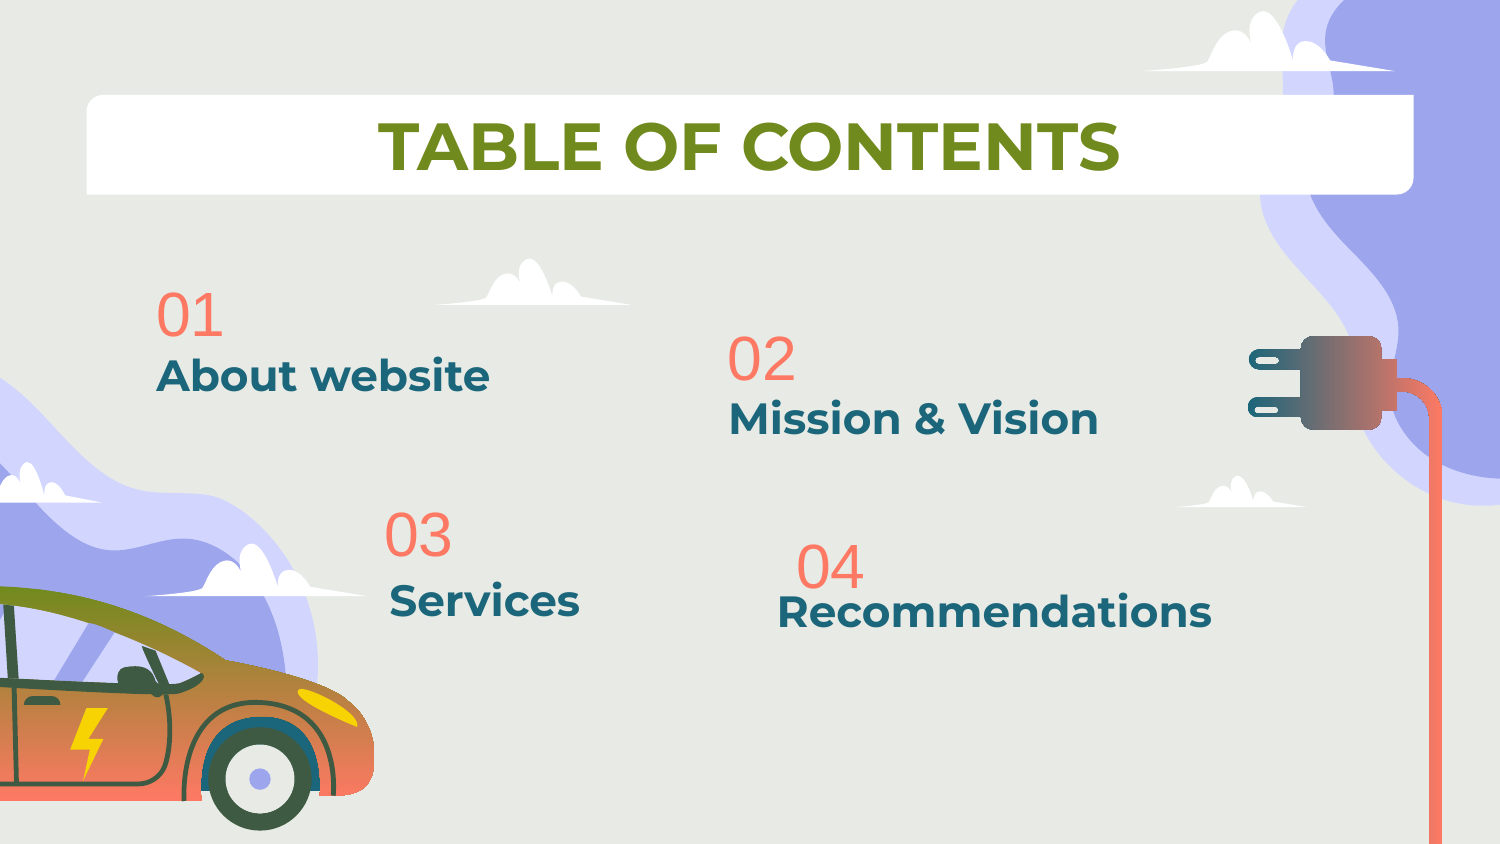

# TABLE OF CONTENTS

01
02
About website

Mission & Vision

03
04
Services
Recommendations